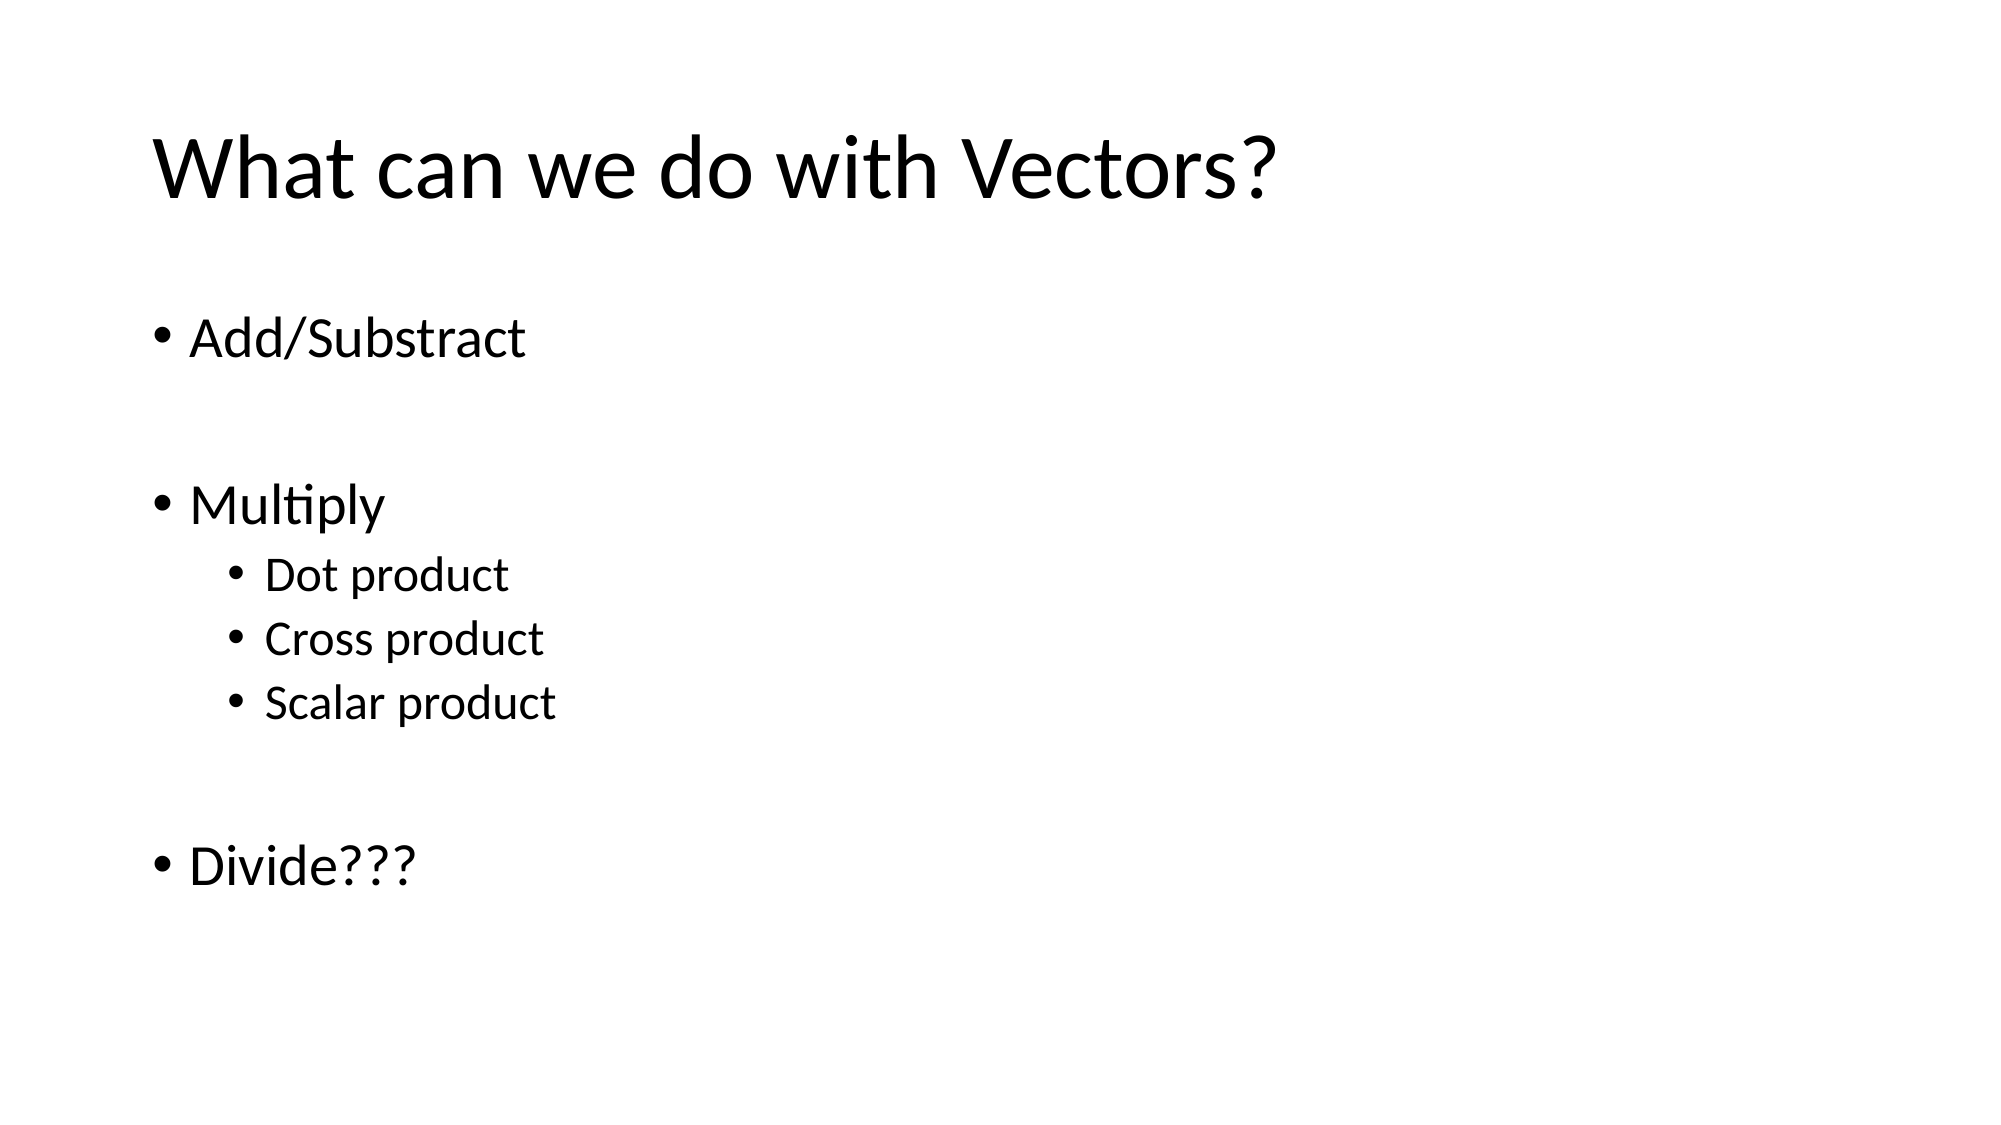

# What can we do with Vectors?
Add/Substract

Multiply
Dot product
Cross product
Scalar product

Divide???